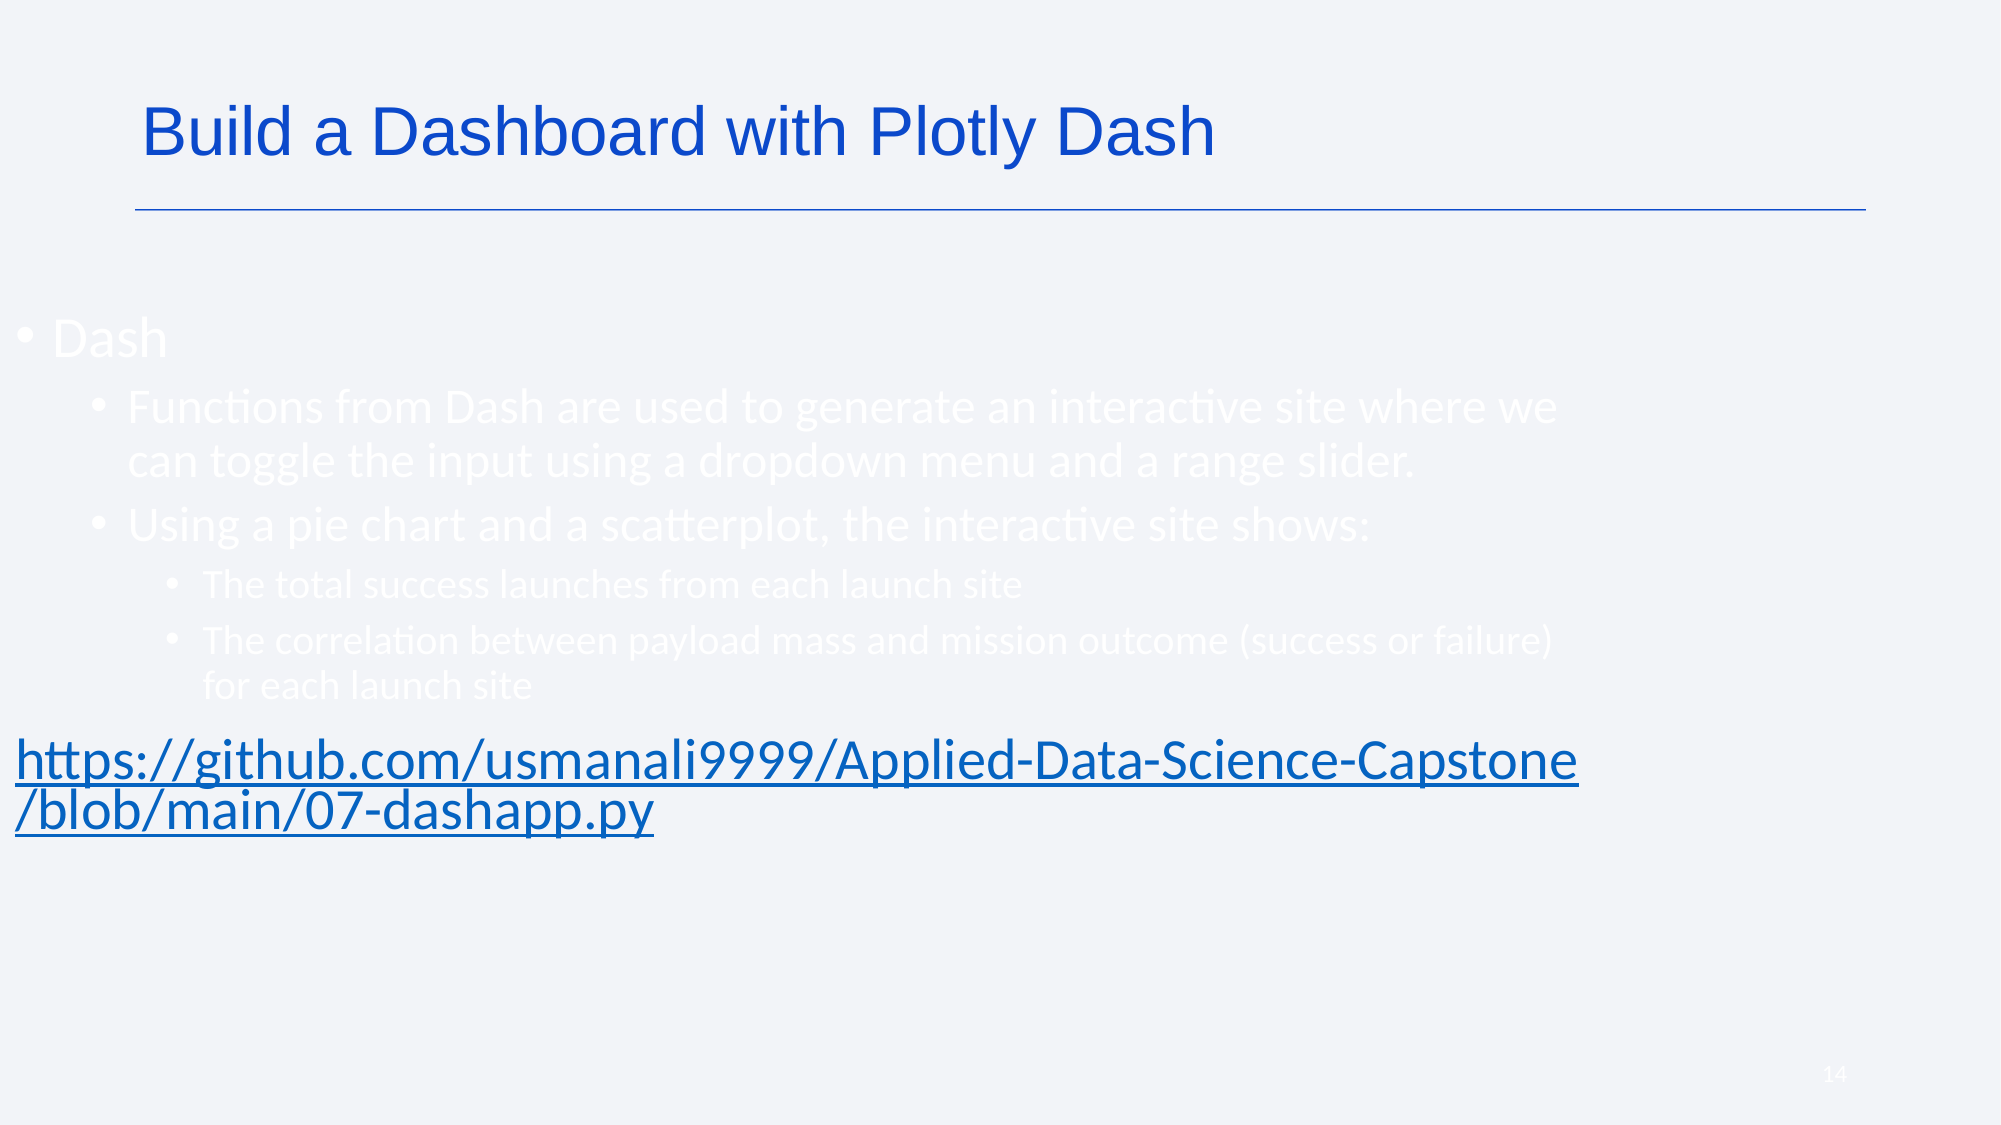

Build a Dashboard with Plotly Dash
Dash
Functions from Dash are used to generate an interactive site where we can toggle the input using a dropdown menu and a range slider.
Using a pie chart and a scatterplot, the interactive site shows:
The total success launches from each launch site
The correlation between payload mass and mission outcome (success or failure) for each launch site
https://github.com/usmanali9999/Applied-Data-Science-Capstone/blob/main/07-dashapp.py
14